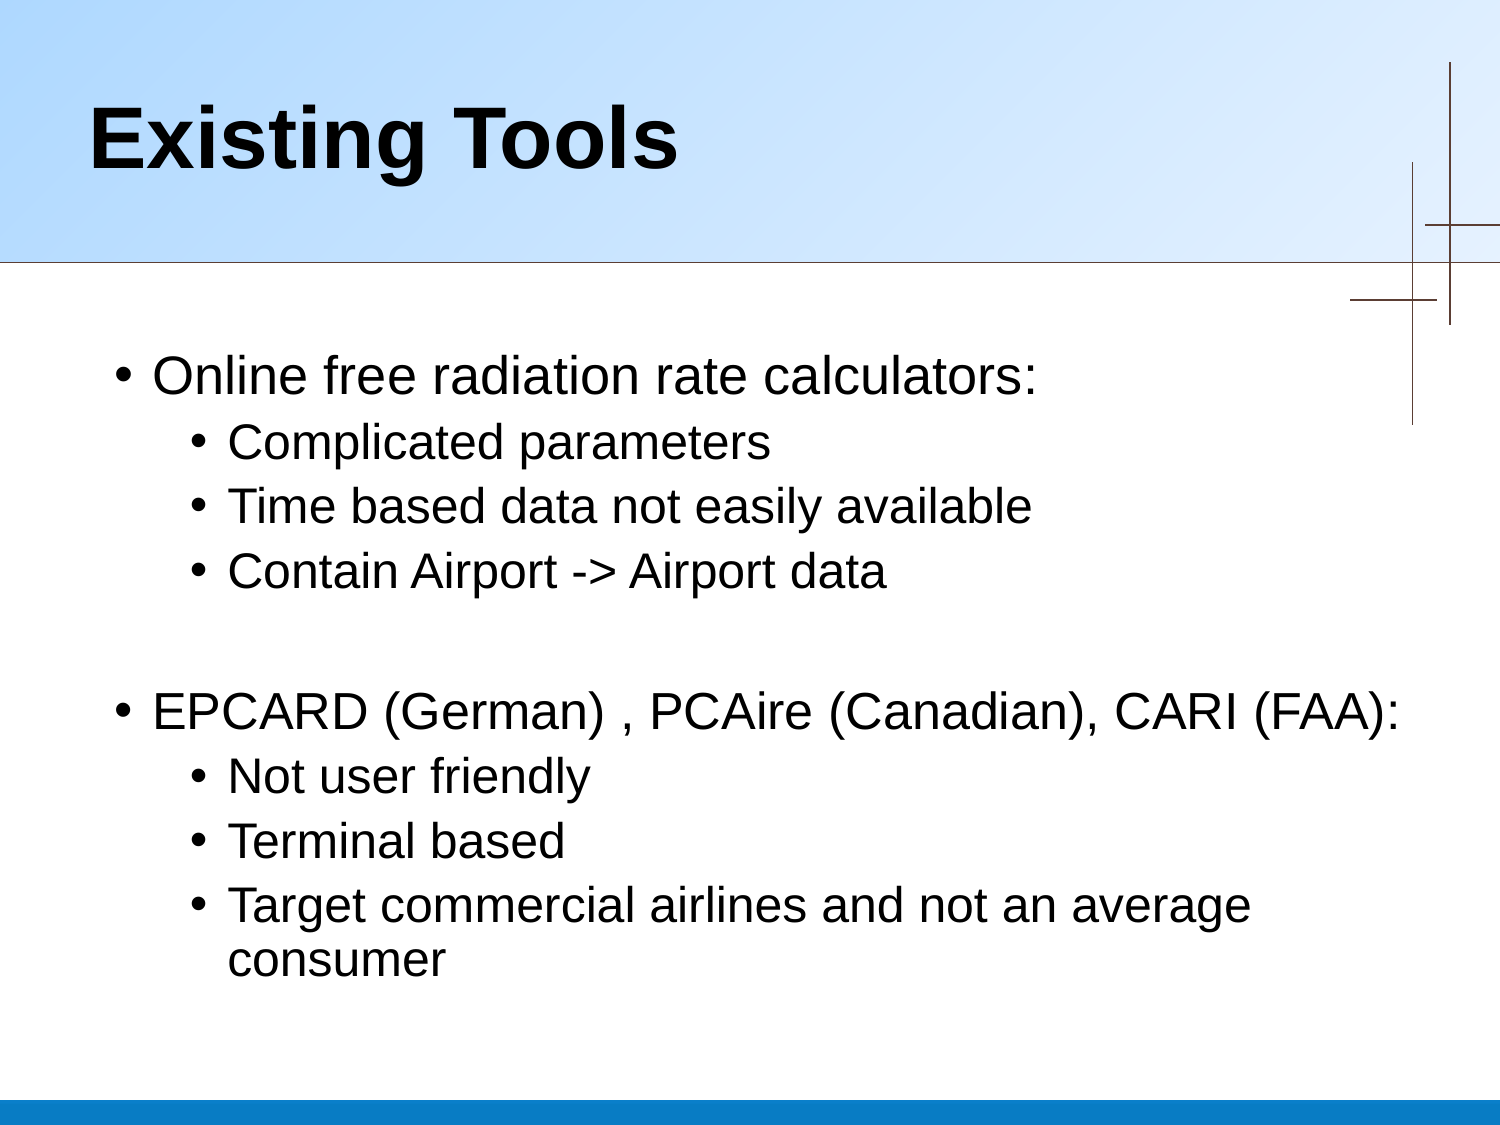

Existing Tools

Online free radiation rate calculators:
Complicated parameters
Time based data not easily available
Contain Airport -> Airport data

EPCARD (German) , PCAire (Canadian), CARI (FAA):
Not user friendly
Terminal based
Target commercial airlines and not an average consumer